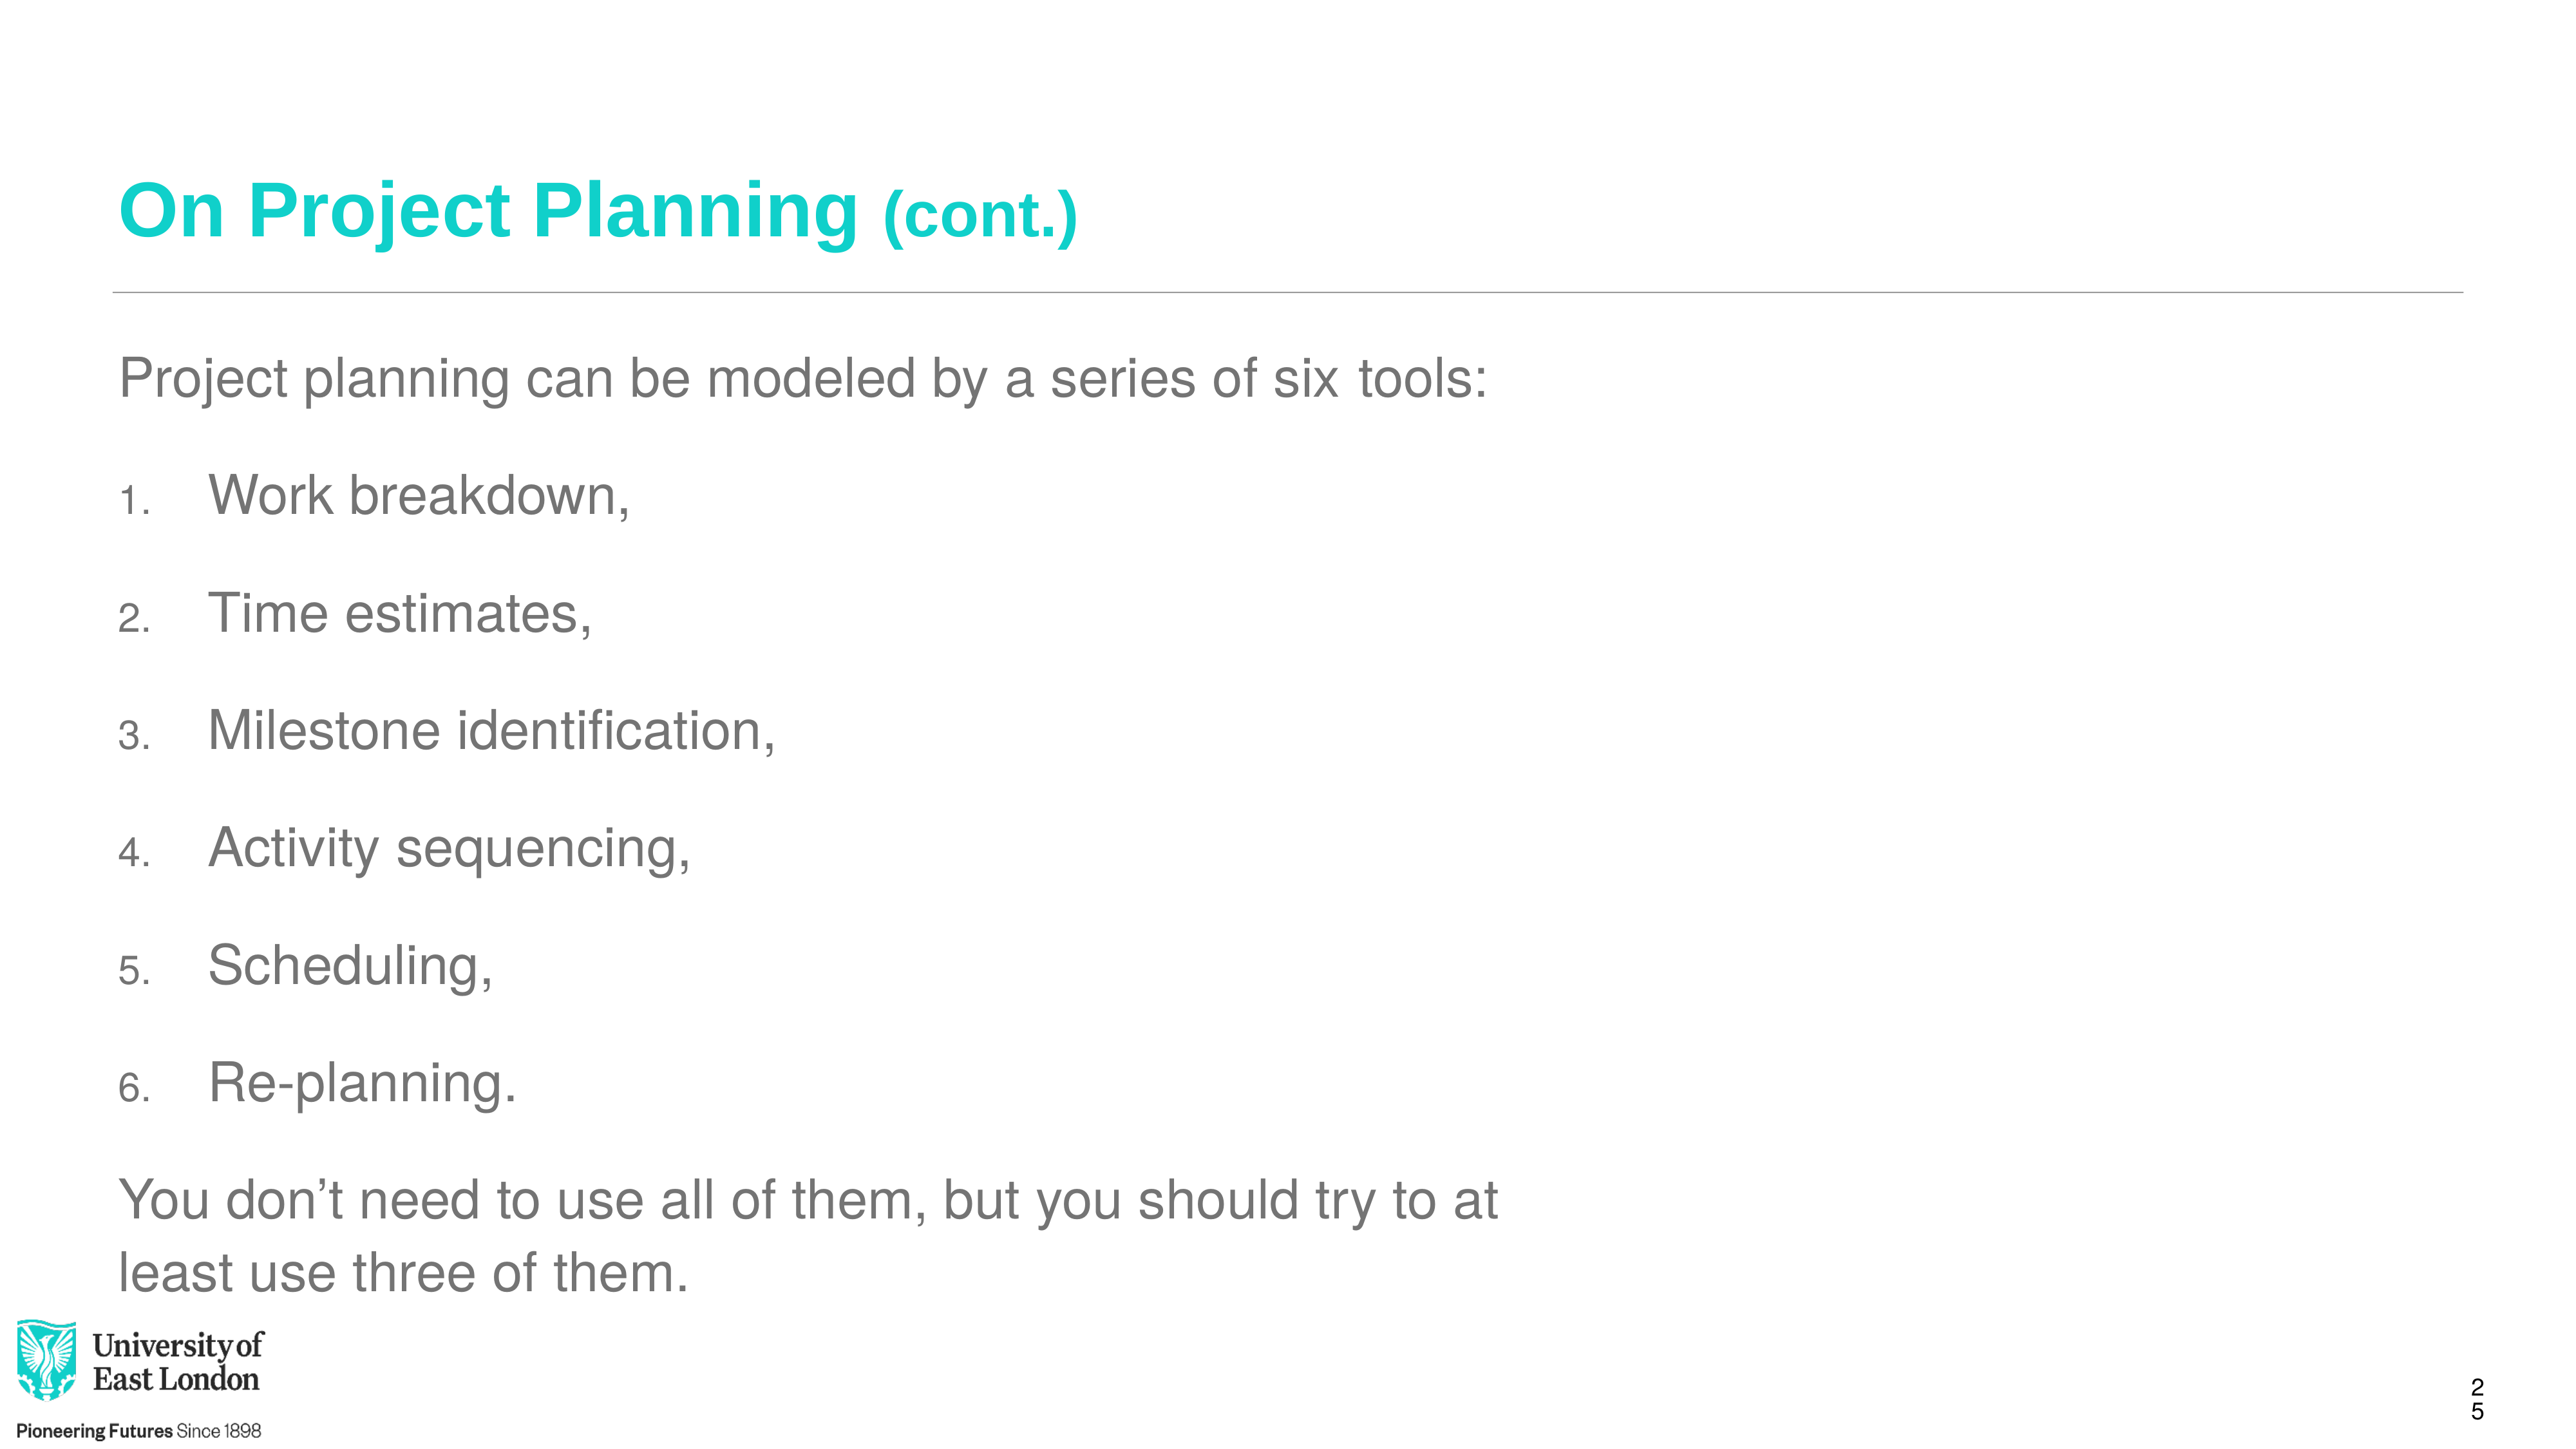

# On Project Planning (cont.)
Project planning can be modeled by a series of six tools:
Work breakdown,
Time estimates,
Milestone identification,
Activity sequencing,
Scheduling,
Re-planning.
You don’t need to use all of them, but you should try to at least use three of them.
25